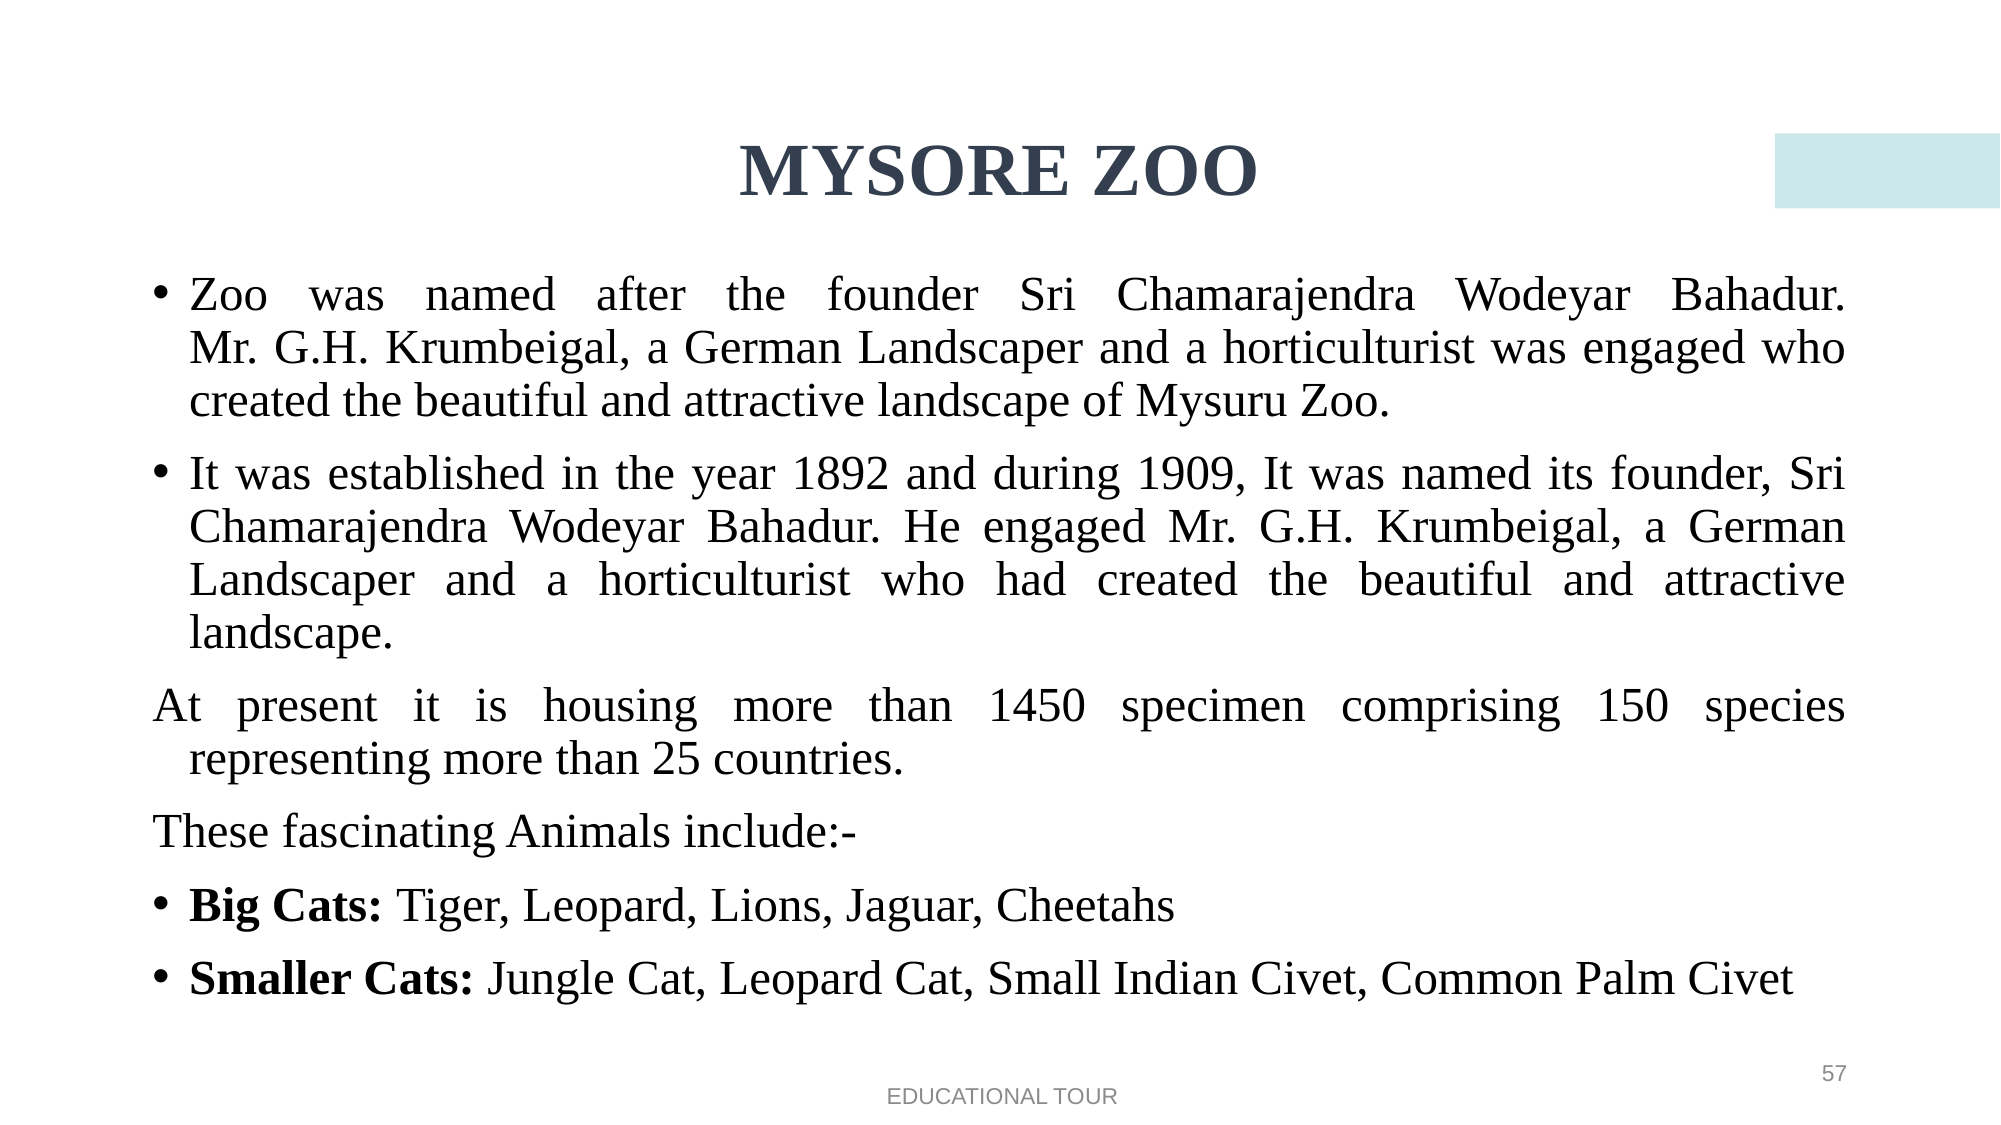

# MYSORE ZOO
Zoo was named after the founder Sri Chamarajendra Wodeyar Bahadur.
Mr. G.H. Krumbeigal, a German Landscaper and a horticulturist was engaged who created the beautiful and attractive landscape of Mysuru Zoo.
It was established in the year 1892 and during 1909, It was named its founder, Sri Chamarajendra Wodeyar Bahadur. He engaged Mr. G.H. Krumbeigal, a German Landscaper and a horticulturist who had created the beautiful and attractive landscape.
At present it is housing more than 1450 specimen comprising 150 species representing more than 25 countries.
These fascinating Animals include:-
Big Cats: Tiger, Leopard, Lions, Jaguar, Cheetahs
Smaller Cats: Jungle Cat, Leopard Cat, Small Indian Civet, Common Palm Civet

57
EDUCATIONAL TOUR